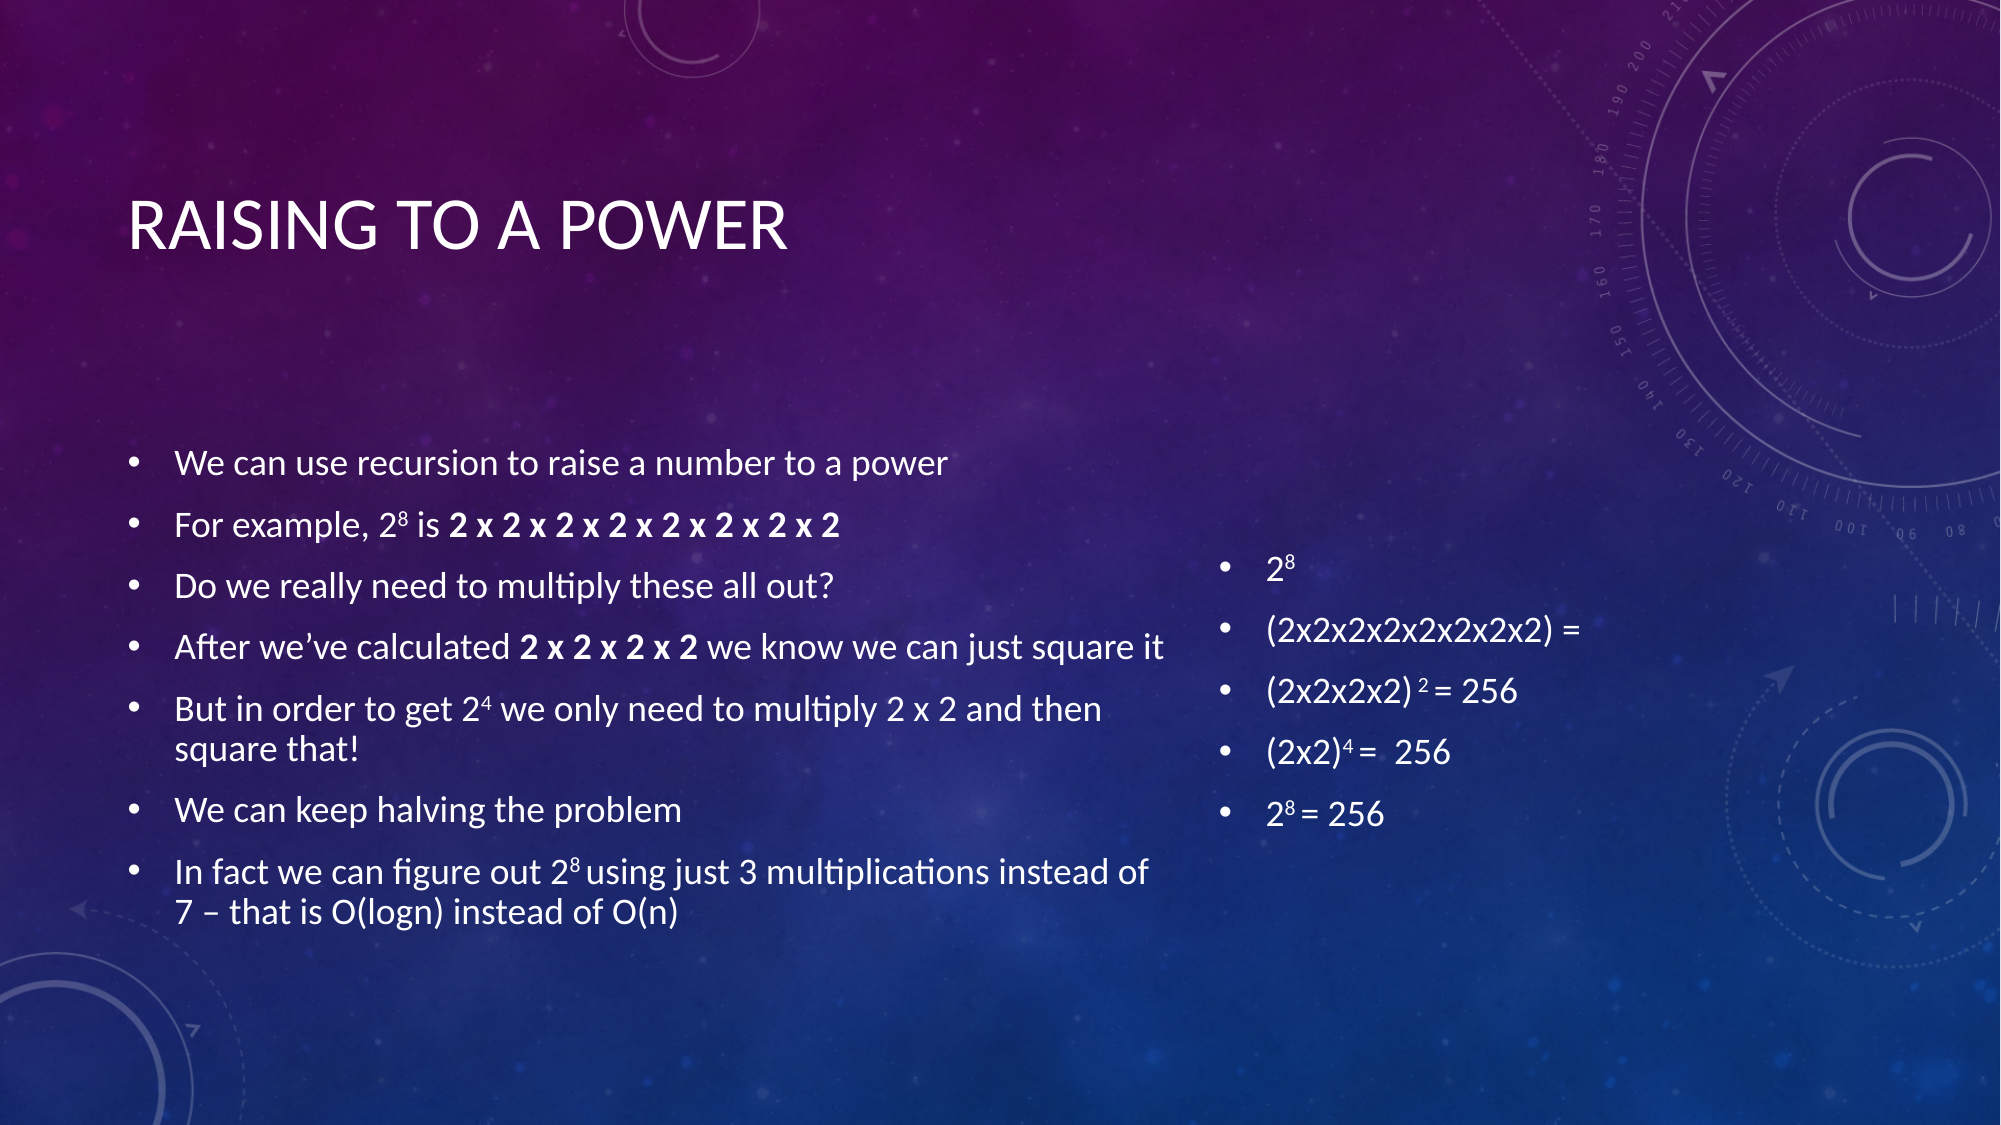

# Raising to a power
We can use recursion to raise a number to a power
For example, 28 is 2 x 2 x 2 x 2 x 2 x 2 x 2 x 2
Do we really need to multiply these all out?
After we’ve calculated 2 x 2 x 2 x 2 we know we can just square it
But in order to get 24 we only need to multiply 2 x 2 and then square that!
We can keep halving the problem
In fact we can figure out 28 using just 3 multiplications instead of 7 – that is O(logn) instead of O(n)
28
(2x2x2x2x2x2x2x2) =
(2x2x2x2) 2 = 256
(2x2)4 =  256
28 = 256